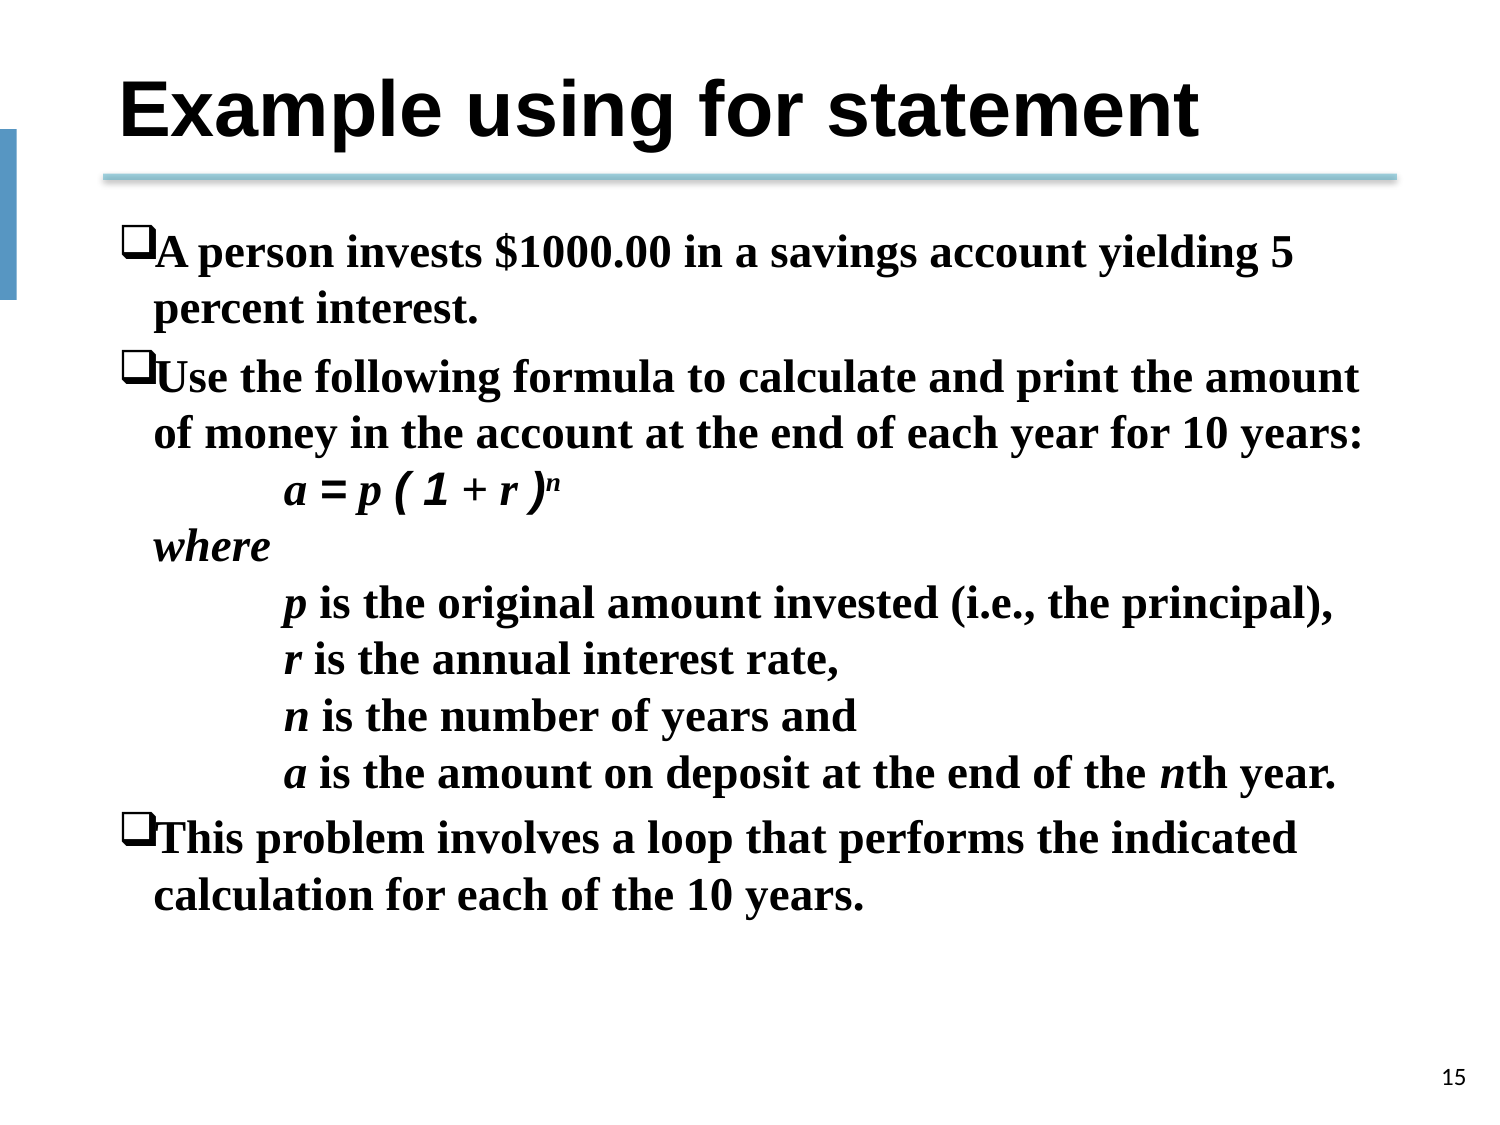

# Example using for statement
A person invests $1000.00 in a savings account yielding 5 percent interest.
Use the following formula to calculate and print the amount of money in the account at the end of each year for 10 years:
	a = p ( 1 + r )n
where
	p is the original amount invested (i.e., the principal),
	r is the annual interest rate,
	n is the number of years and
	a is the amount on deposit at the end of the nth year.
This problem involves a loop that performs the indicated calculation for each of the 10 years.

15